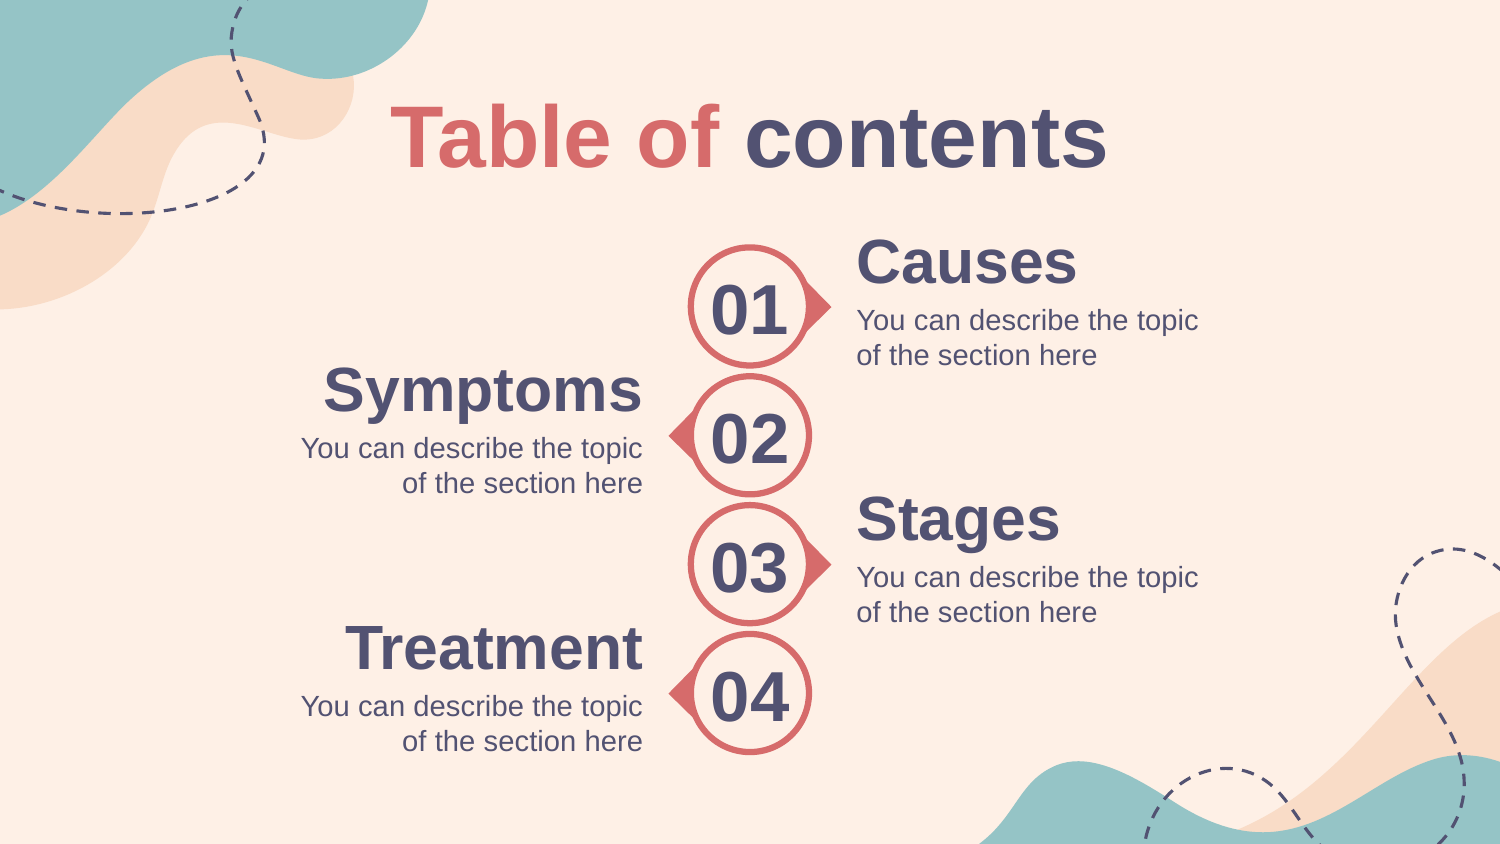

Table of contents
# Causes

01
You can describe the topic of the section here
Symptoms

02
You can describe the topic of the section here
Stages

03
You can describe the topic of the section here
Treatment

04
You can describe the topic of the section here